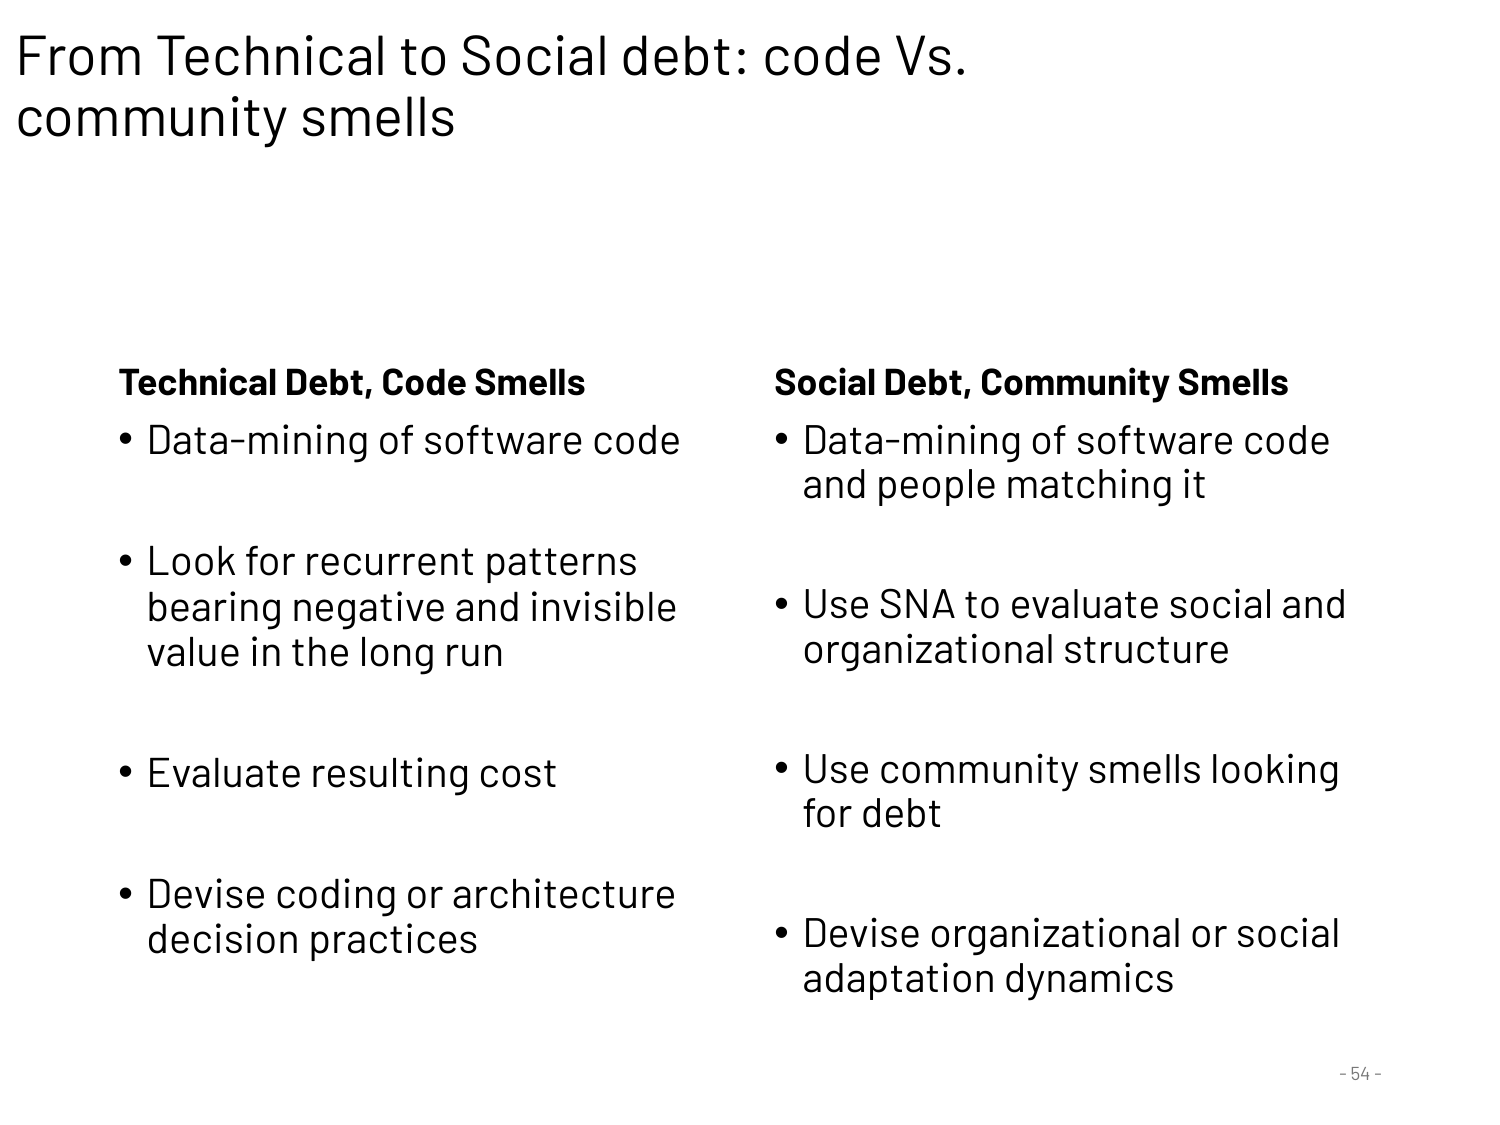

# From Technical to Social debt: code Vs. community smells
Technical Debt, Code Smells
Social Debt, Community Smells
Data-mining of software code

Look for recurrent patterns bearing negative and invisible value in the long run

Evaluate resulting cost

Devise coding or architecture decision practices
Data-mining of software code and people matching it

Use SNA to evaluate social and organizational structure

Use community smells looking for debt

Devise organizational or social adaptation dynamics
- 54 -